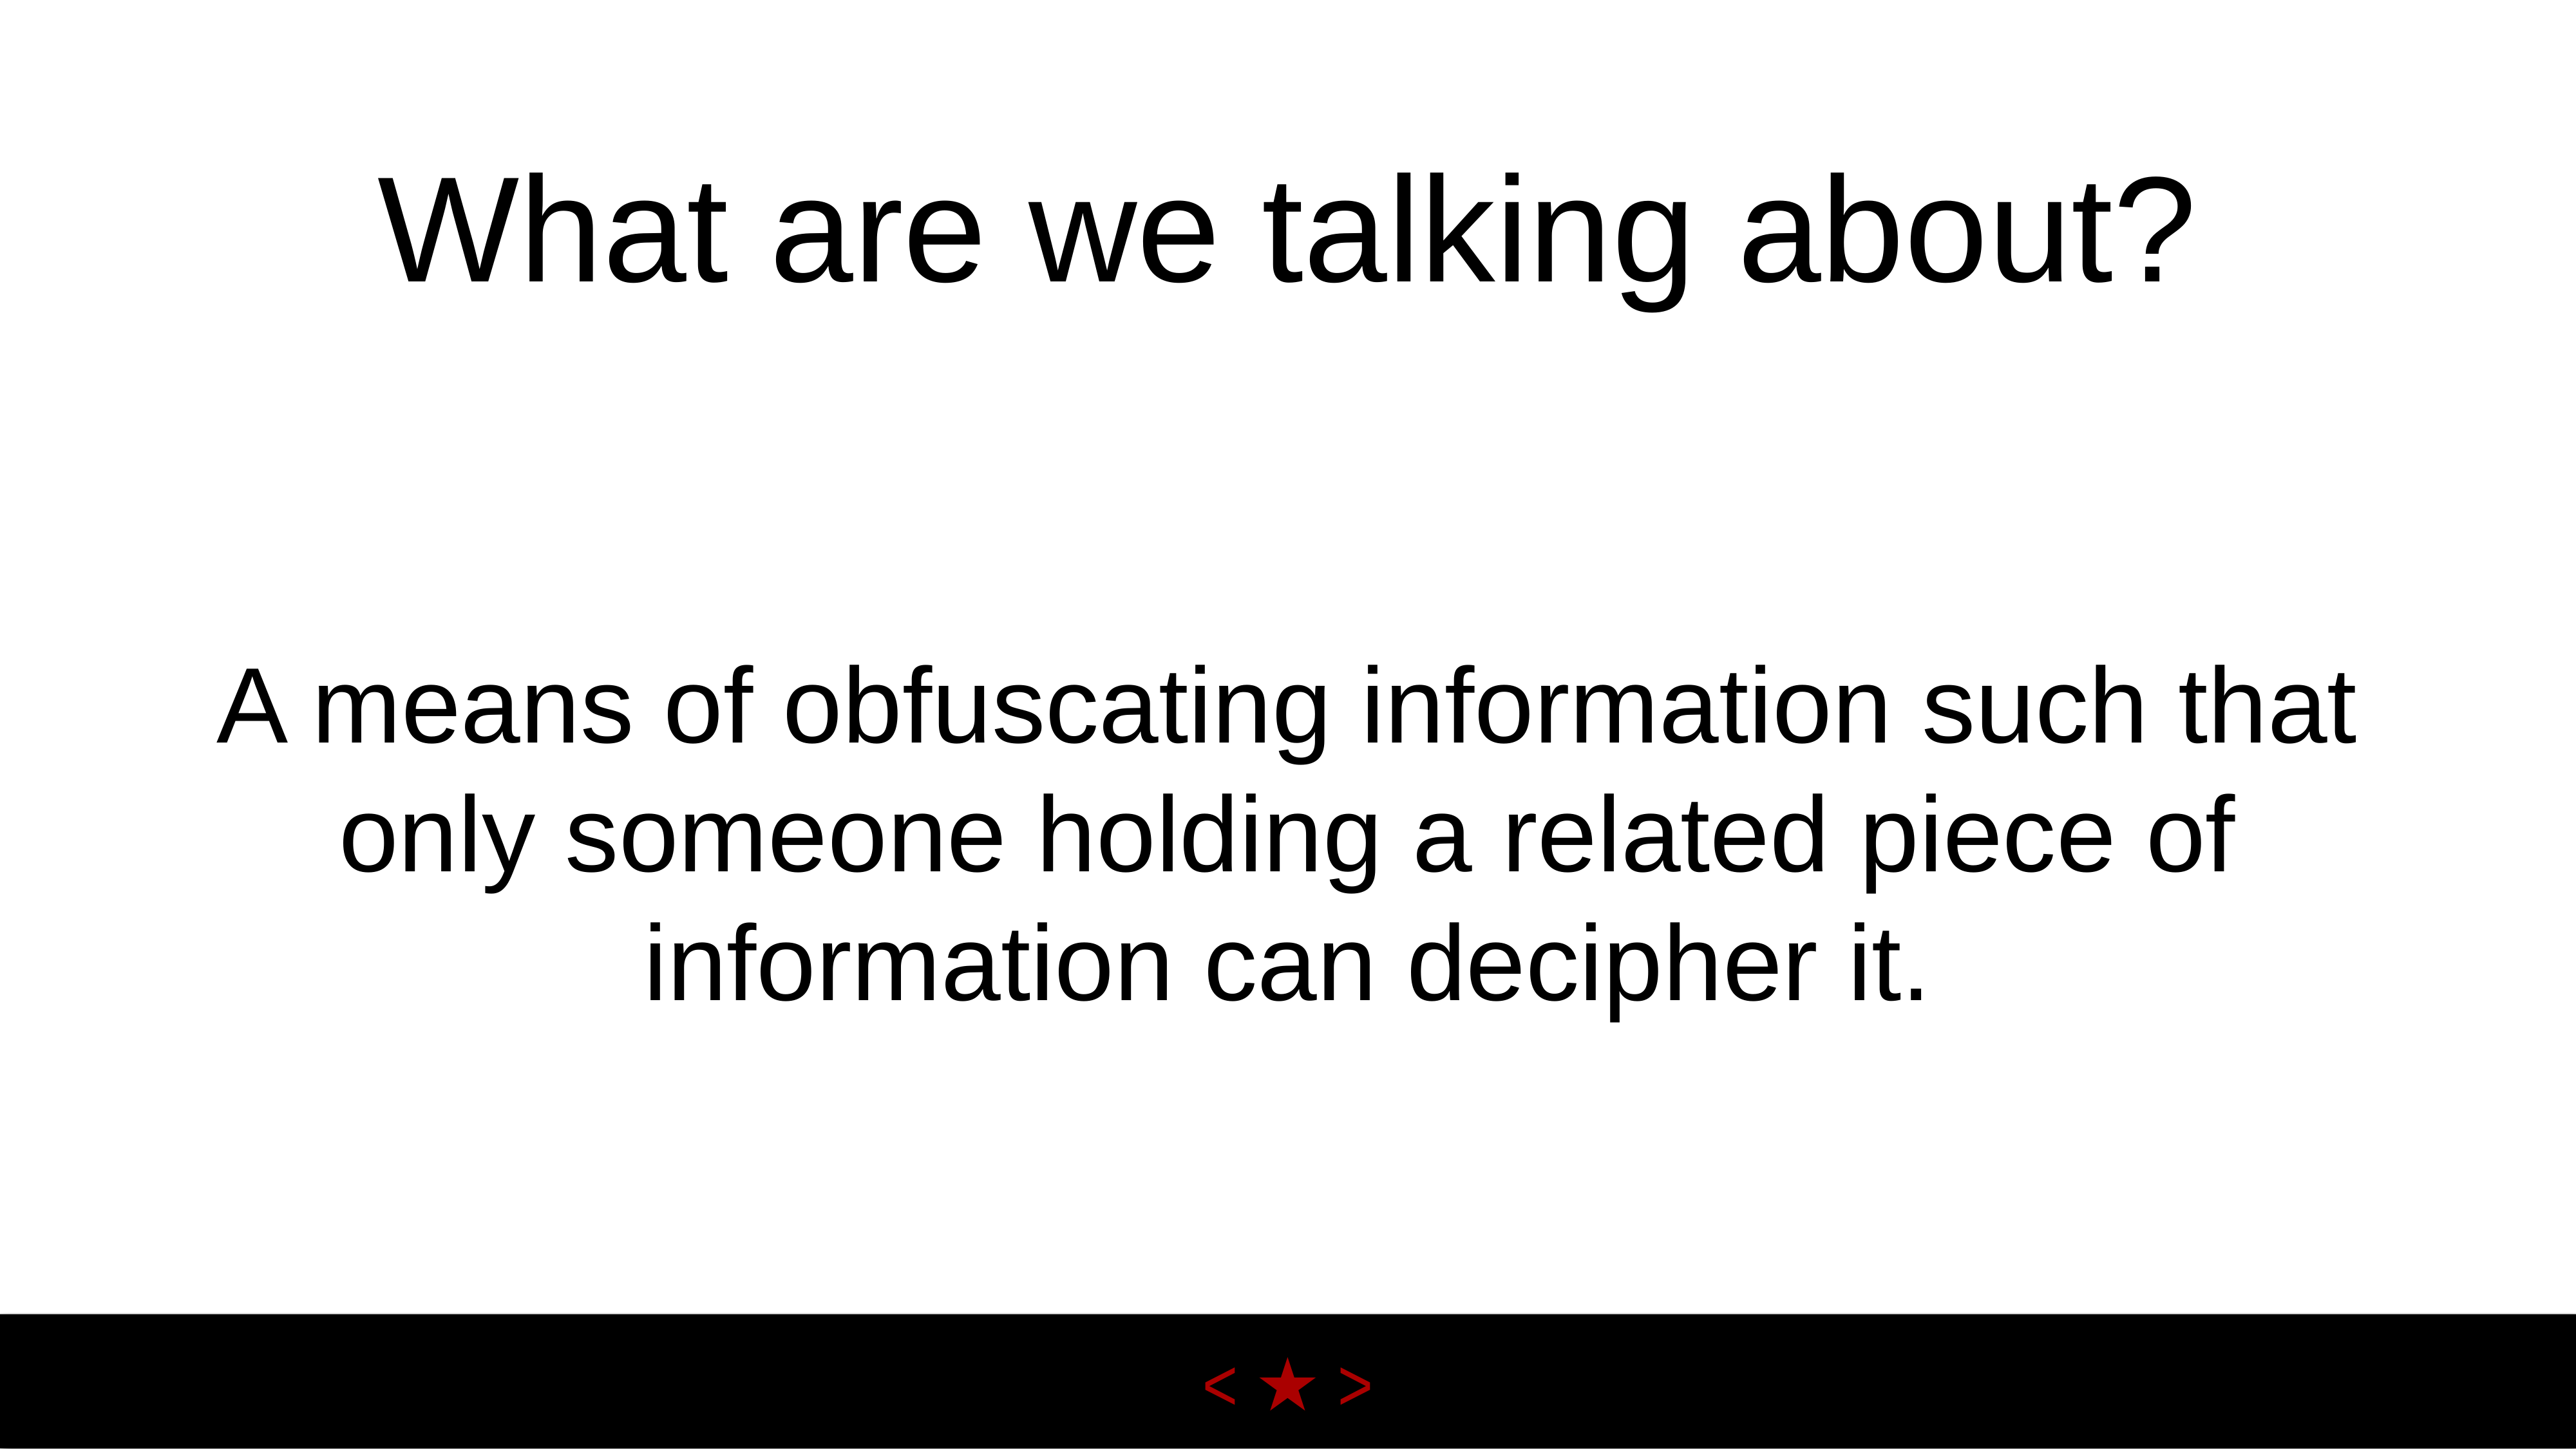

# What are we talking about?
A means of obfuscating information such that only someone holding a related piece of information can decipher it.